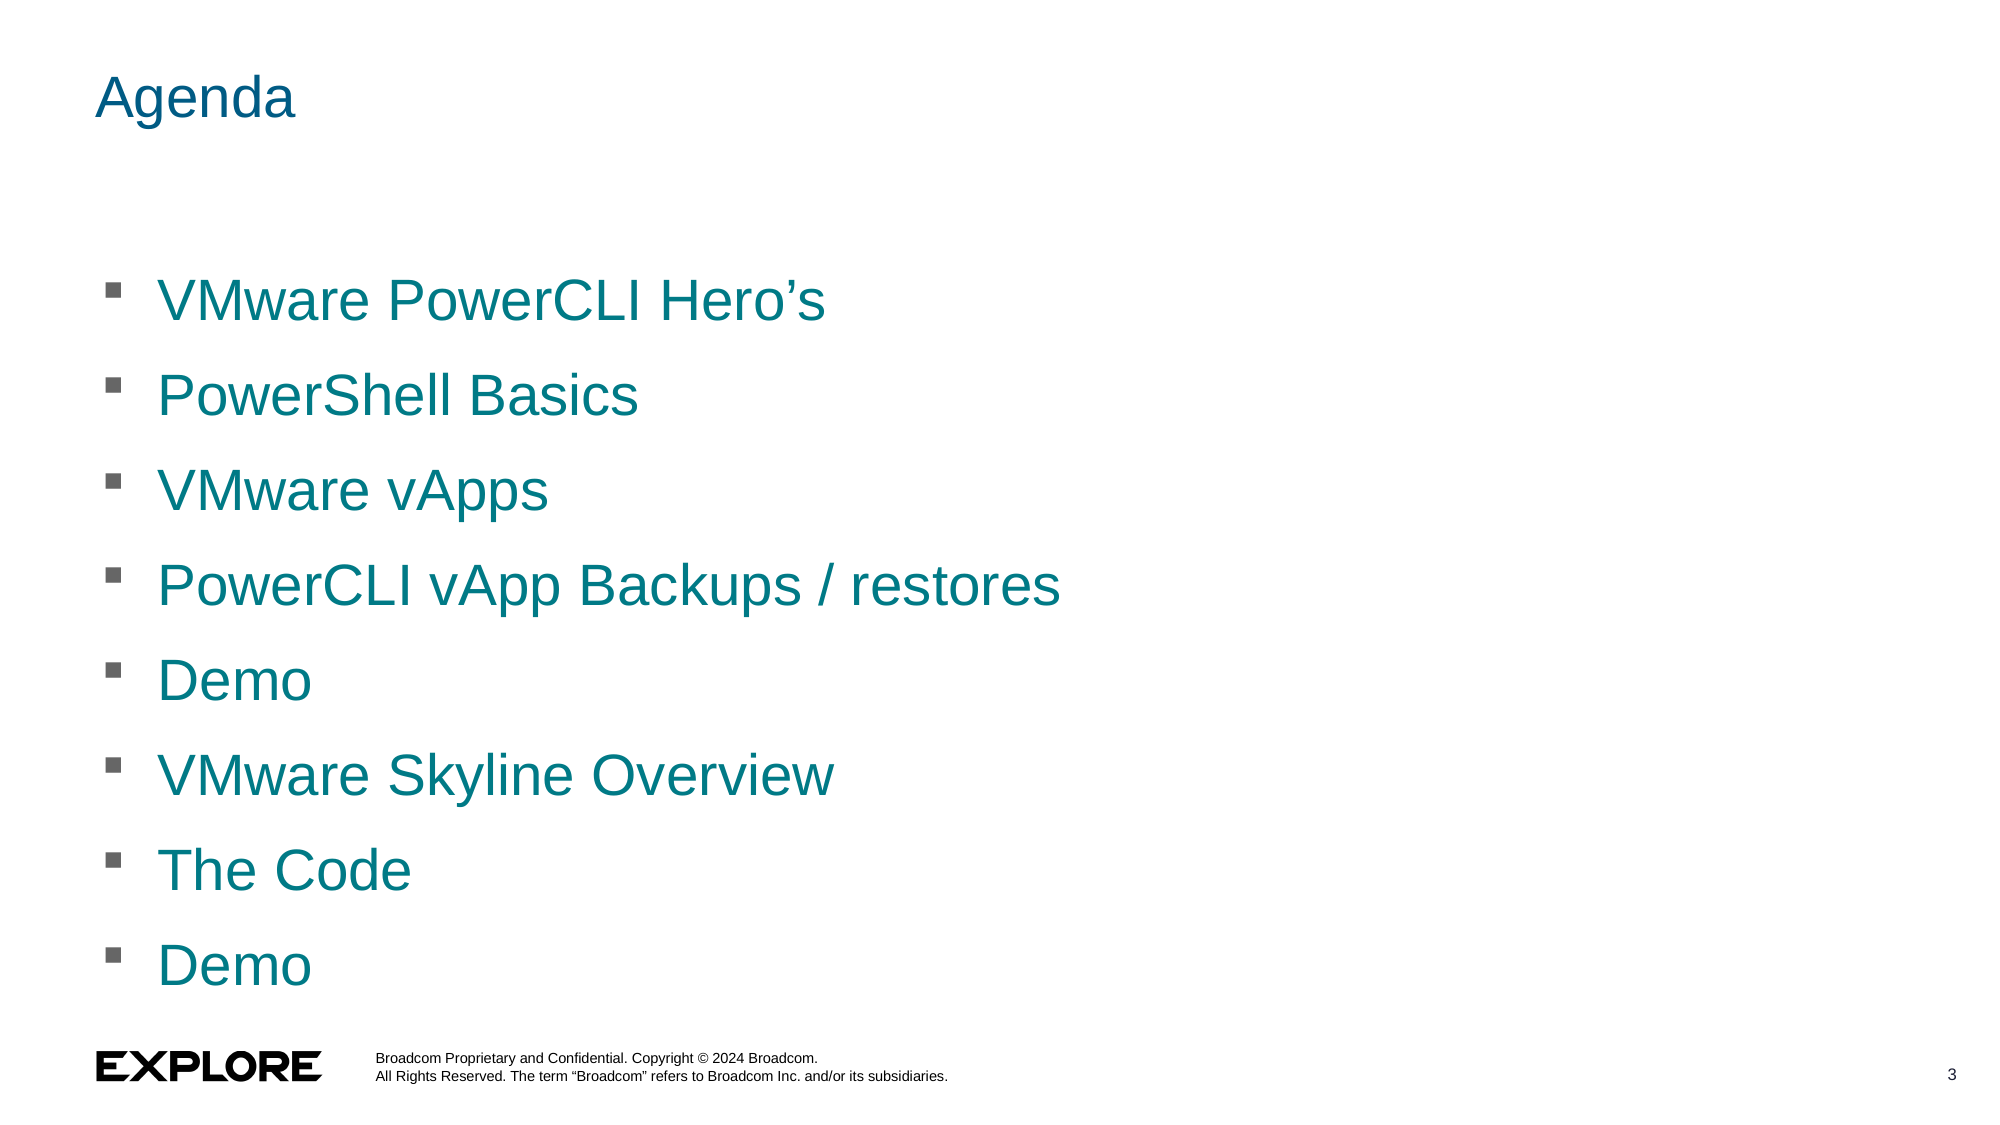

# Agenda

VMware PowerCLI Hero’s
PowerShell Basics
VMware vApps
PowerCLI vApp Backups / restores
Demo
VMware Skyline Overview
The Code
Demo